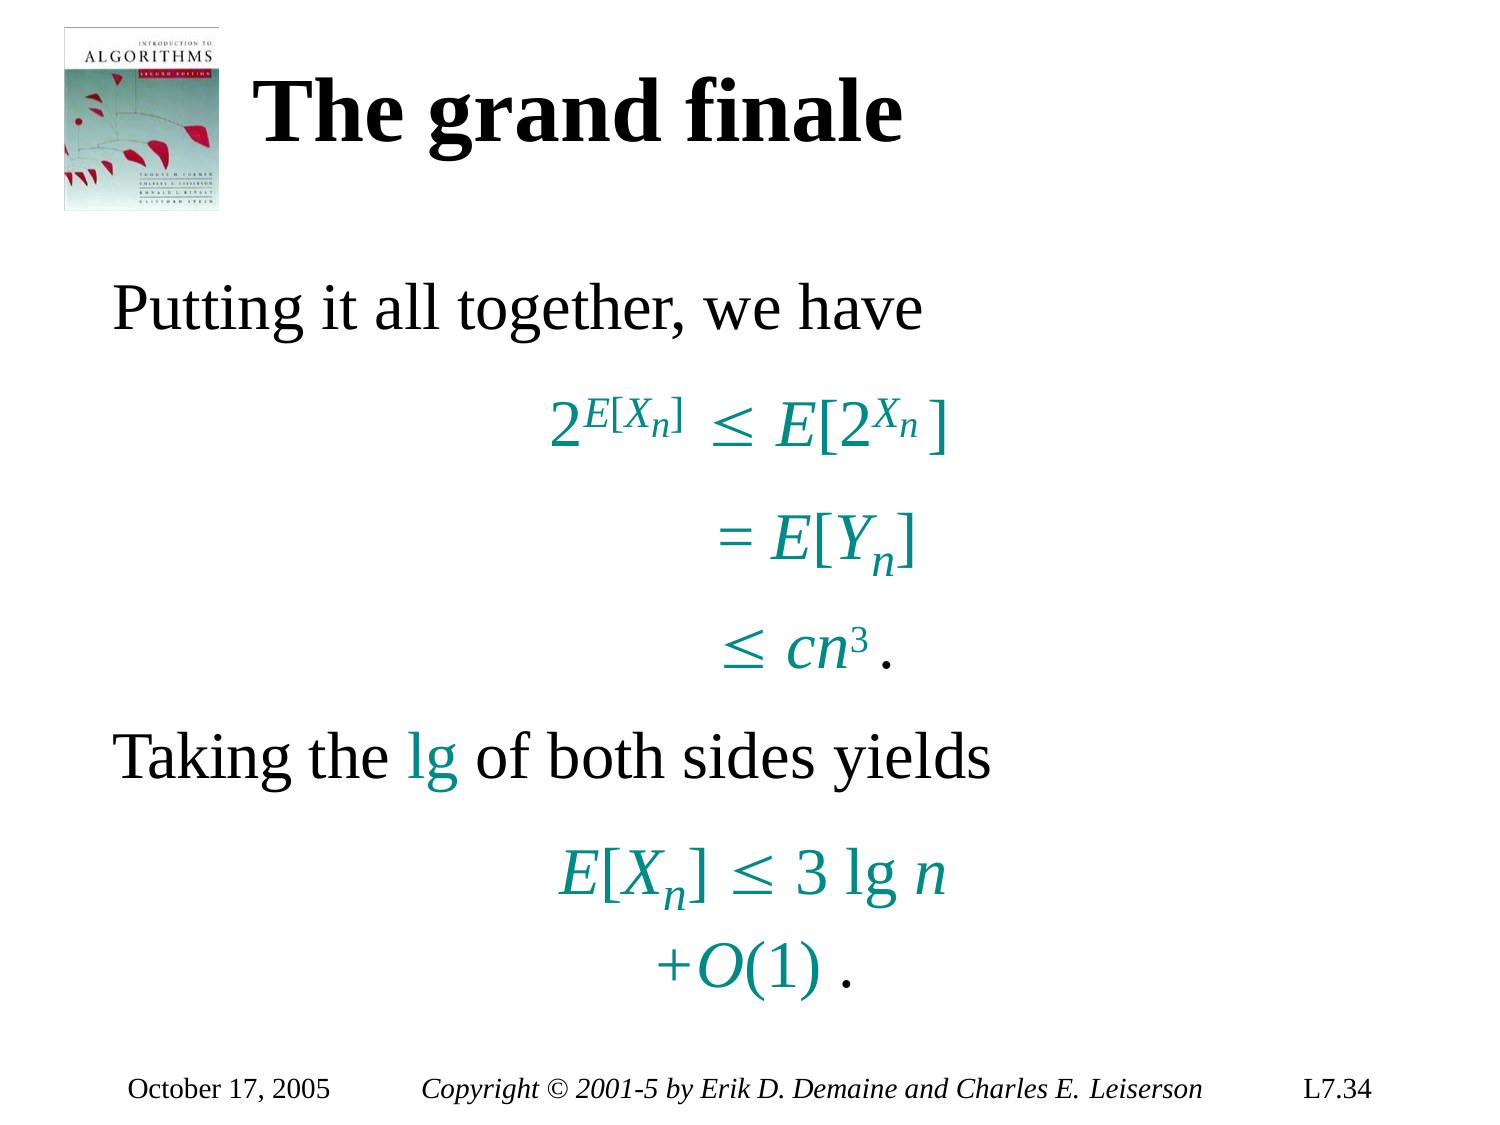

# The grand finale
Putting it all together, we have
2E[Xn]  ≤ E[2Xn ]
= E[Yn]
≤ cn3 .
Taking the lg of both sides yields
E[Xn] ≤ 3 lg n +O(1) .
October 17, 2005
Copyright © 2001-5 by Erik D. Demaine and Charles E. Leiserson
L7.34